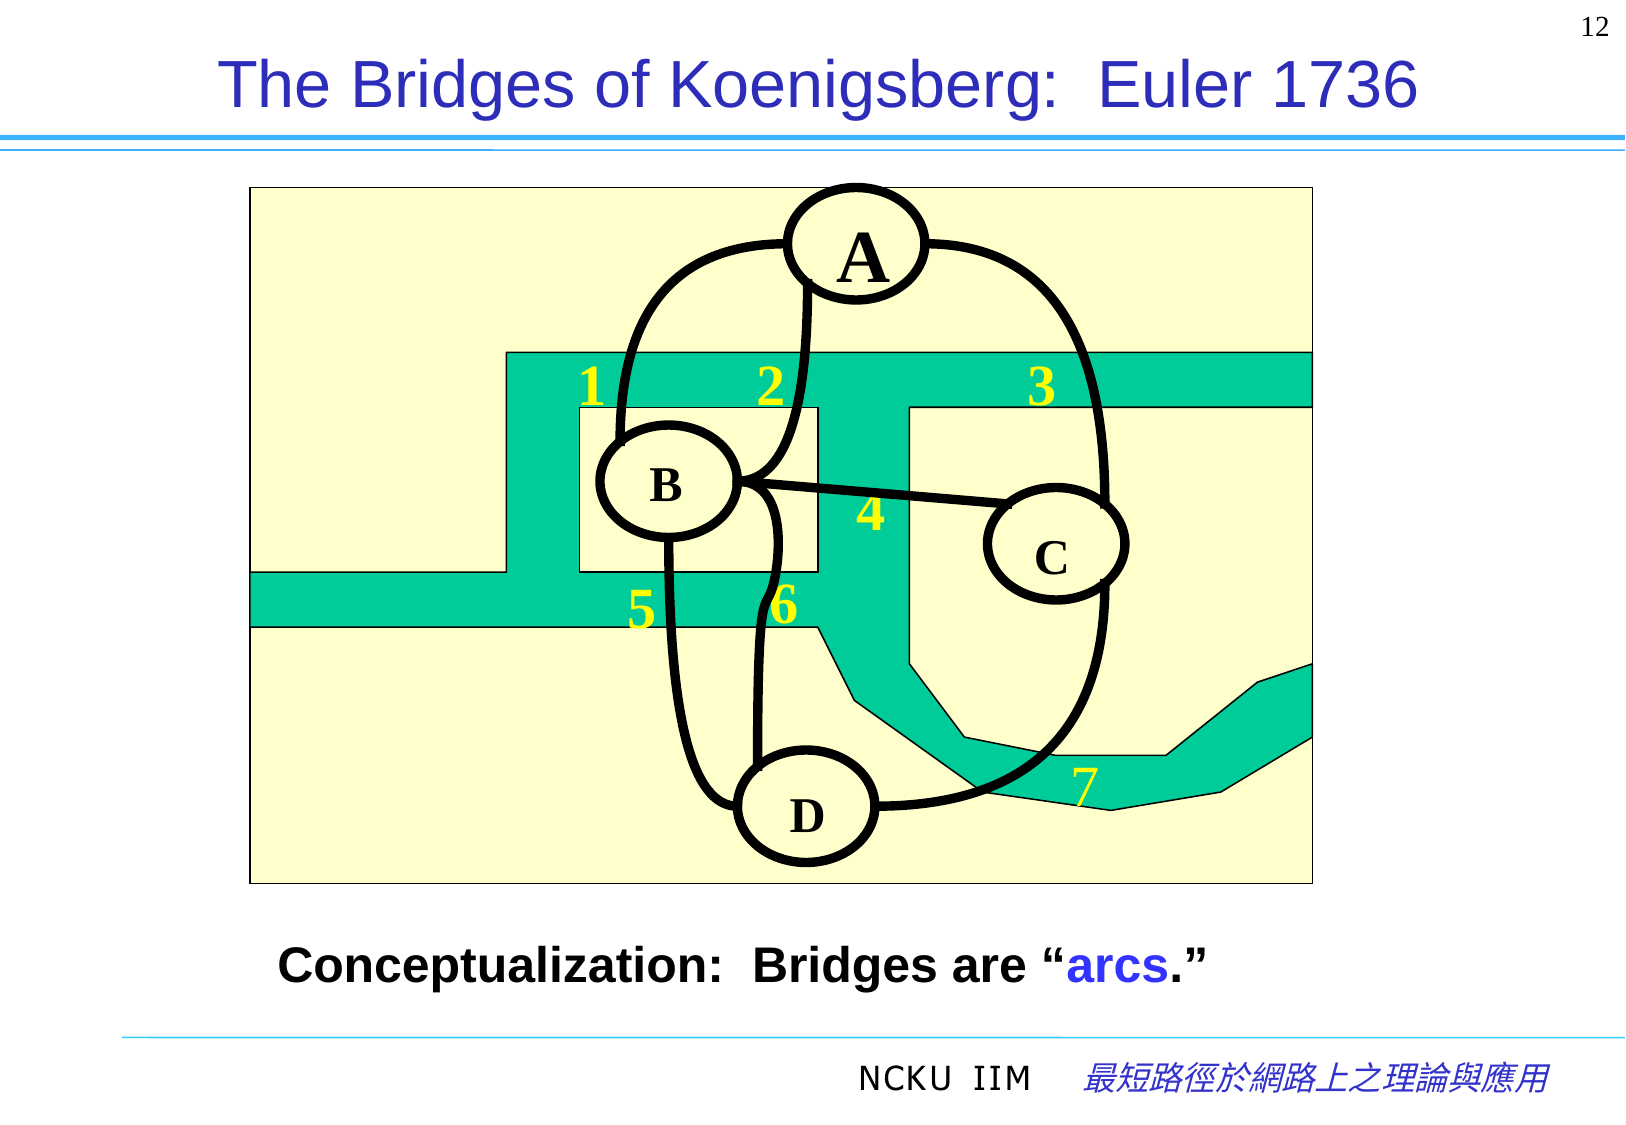

12
# The Bridges of Koenigsberg:  Euler 1736

A
1
2
3

B

4

C
6
5
7

D
Conceptualization:  Bridges are “arcs.”